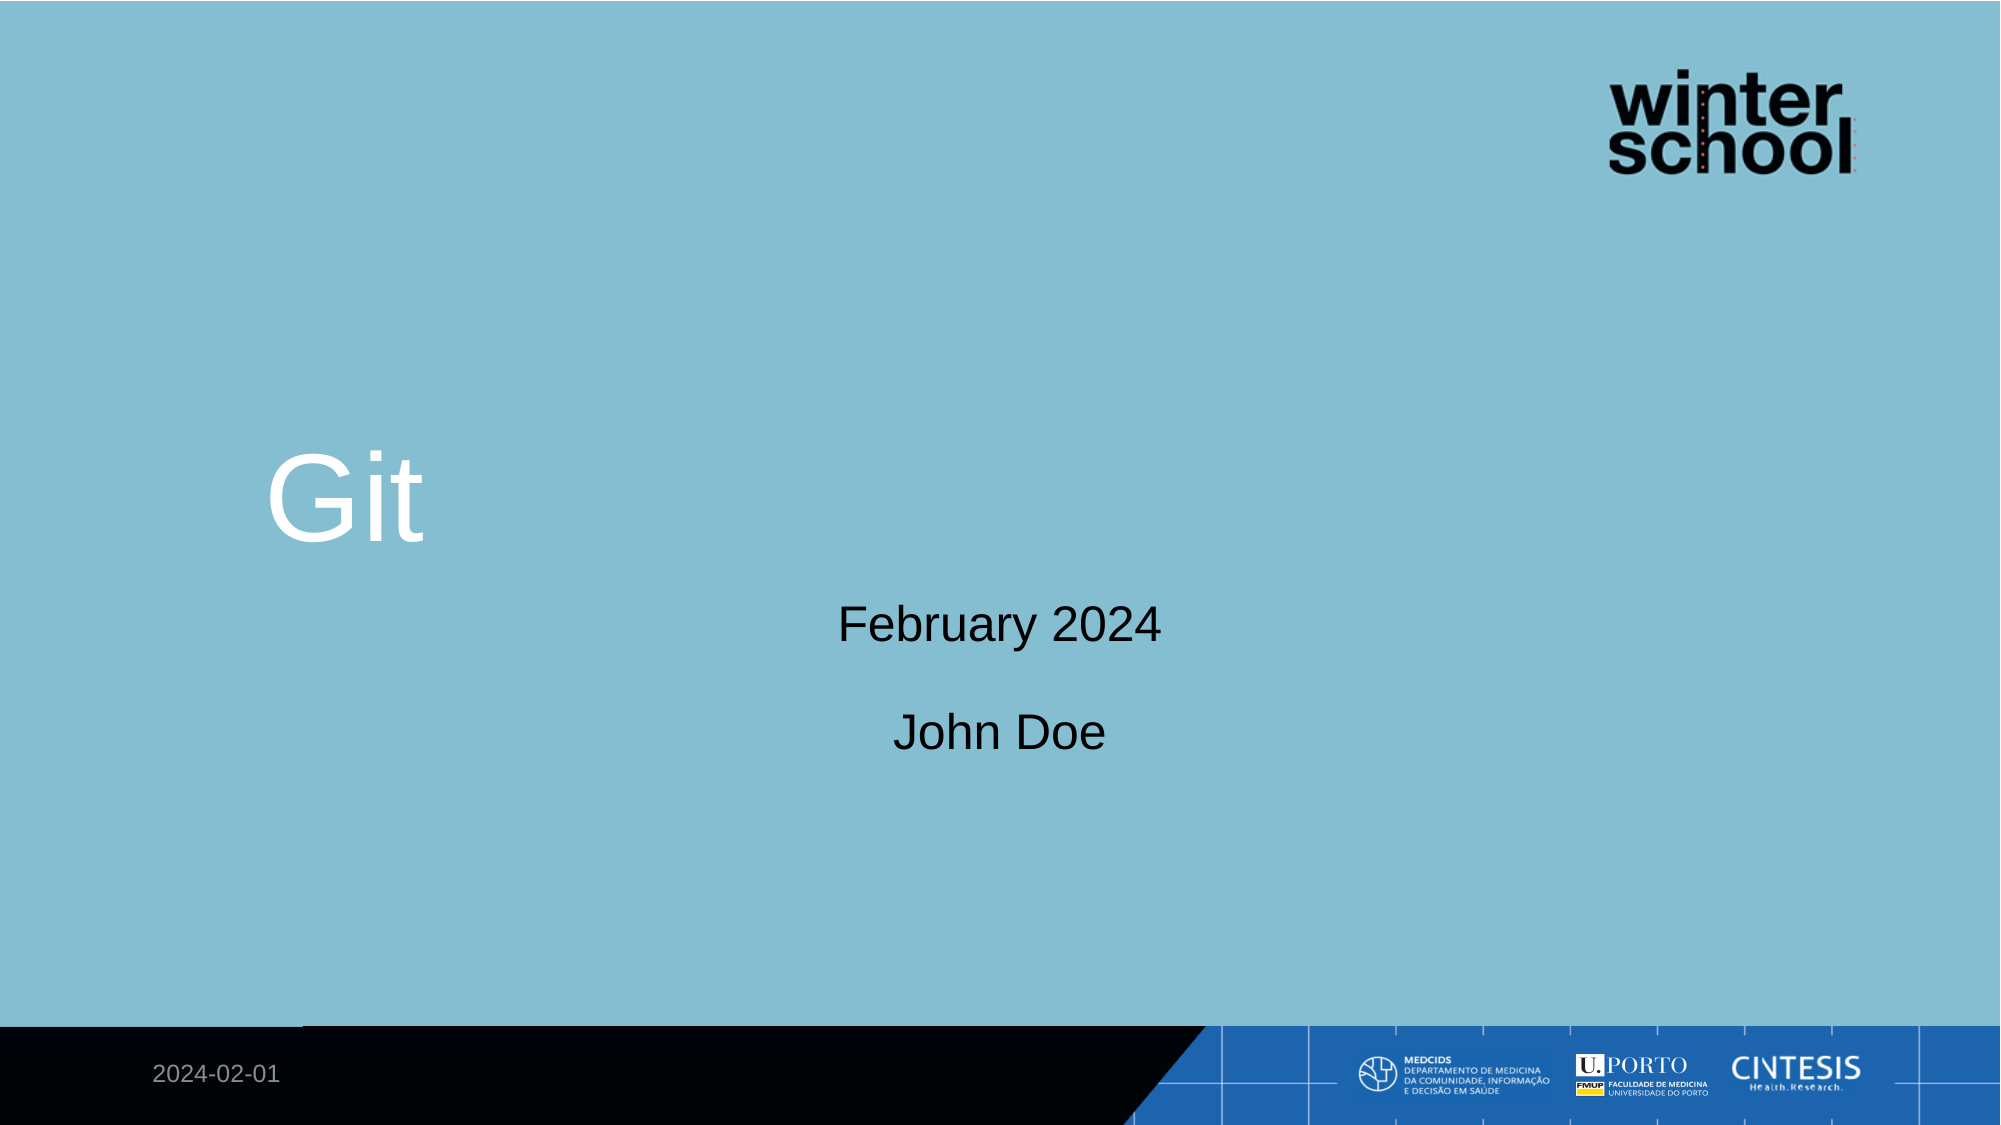

# Git
February 2024
John Doe
2024-02-01